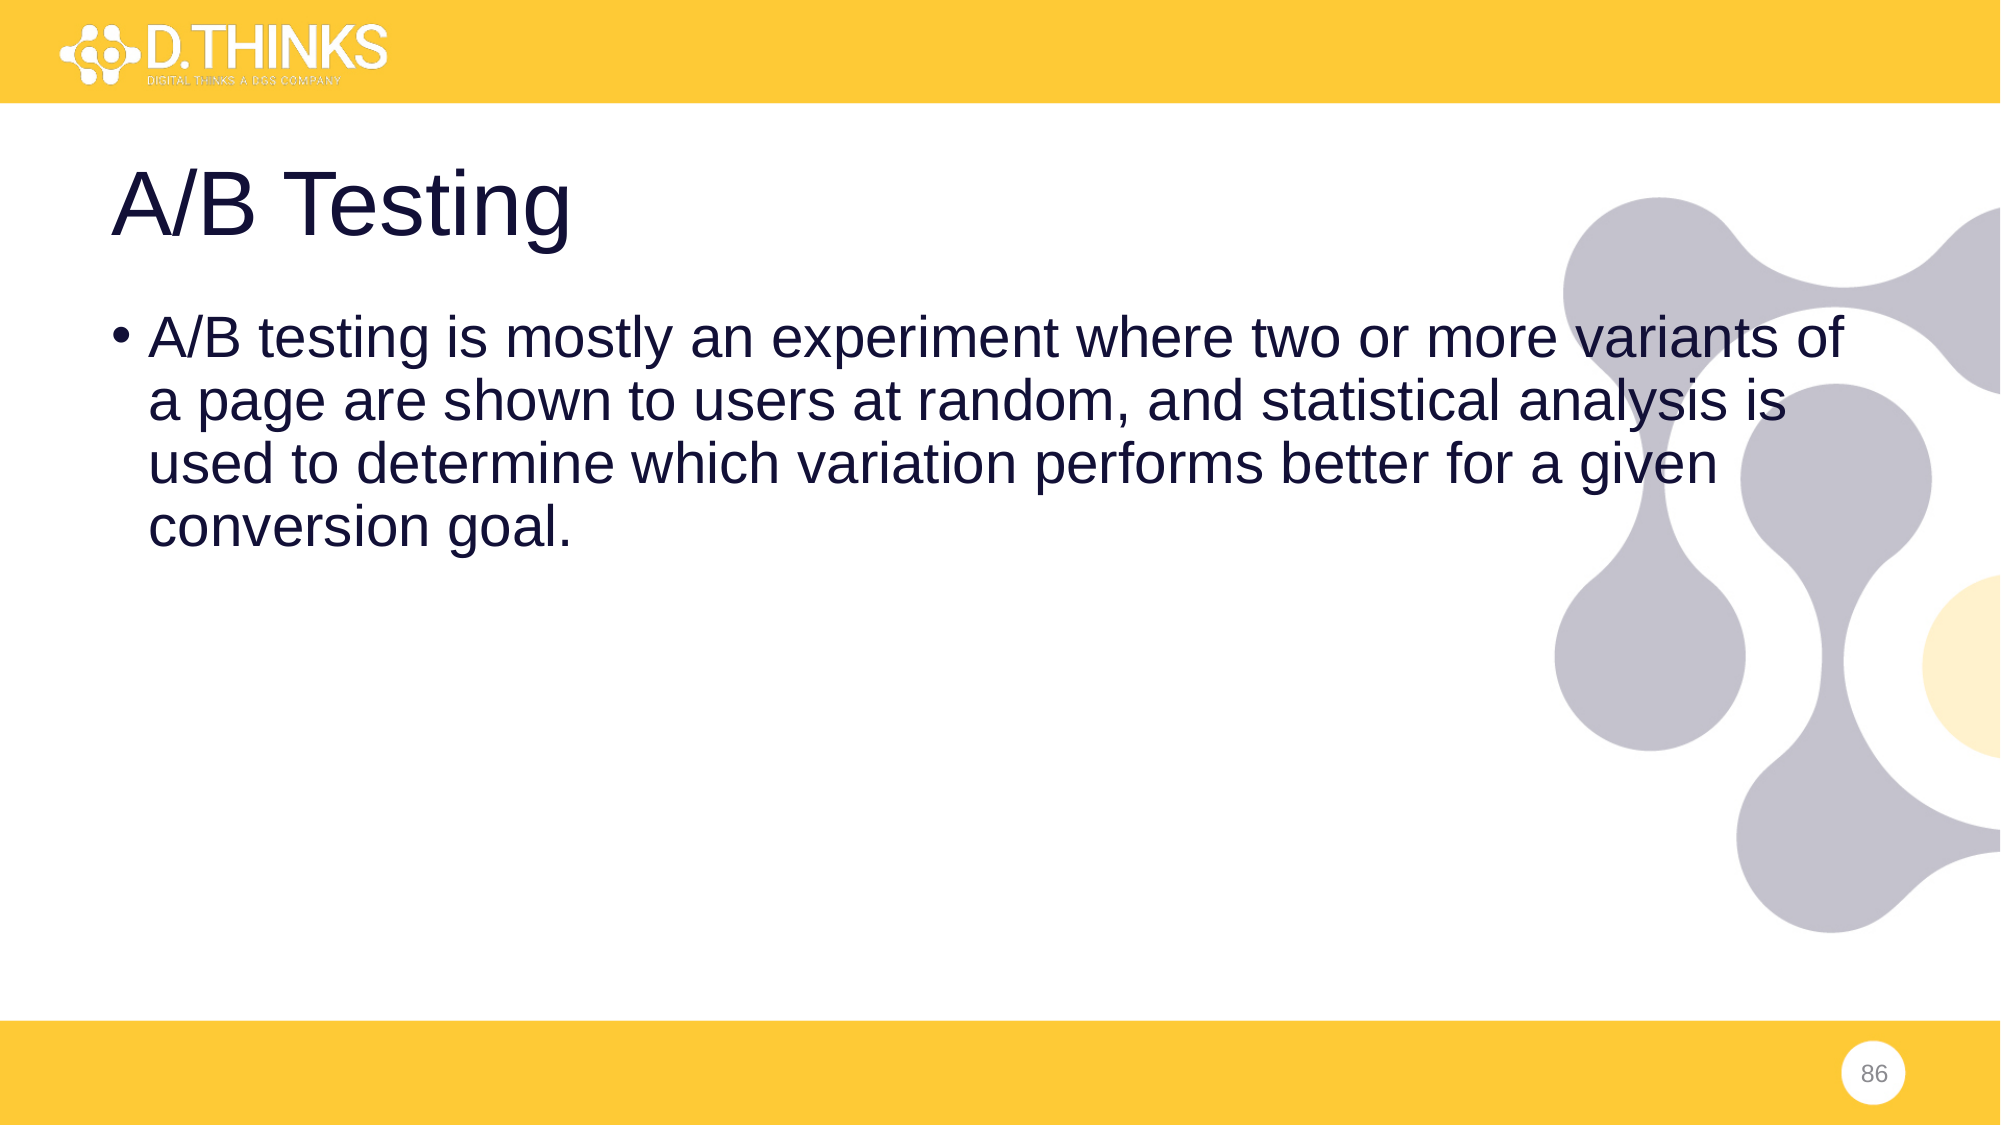

# A/B Testing
A/B testing is mostly an experiment where two or more variants of a page are shown to users at random, and statistical analysis is used to determine which variation performs better for a given conversion goal.

86